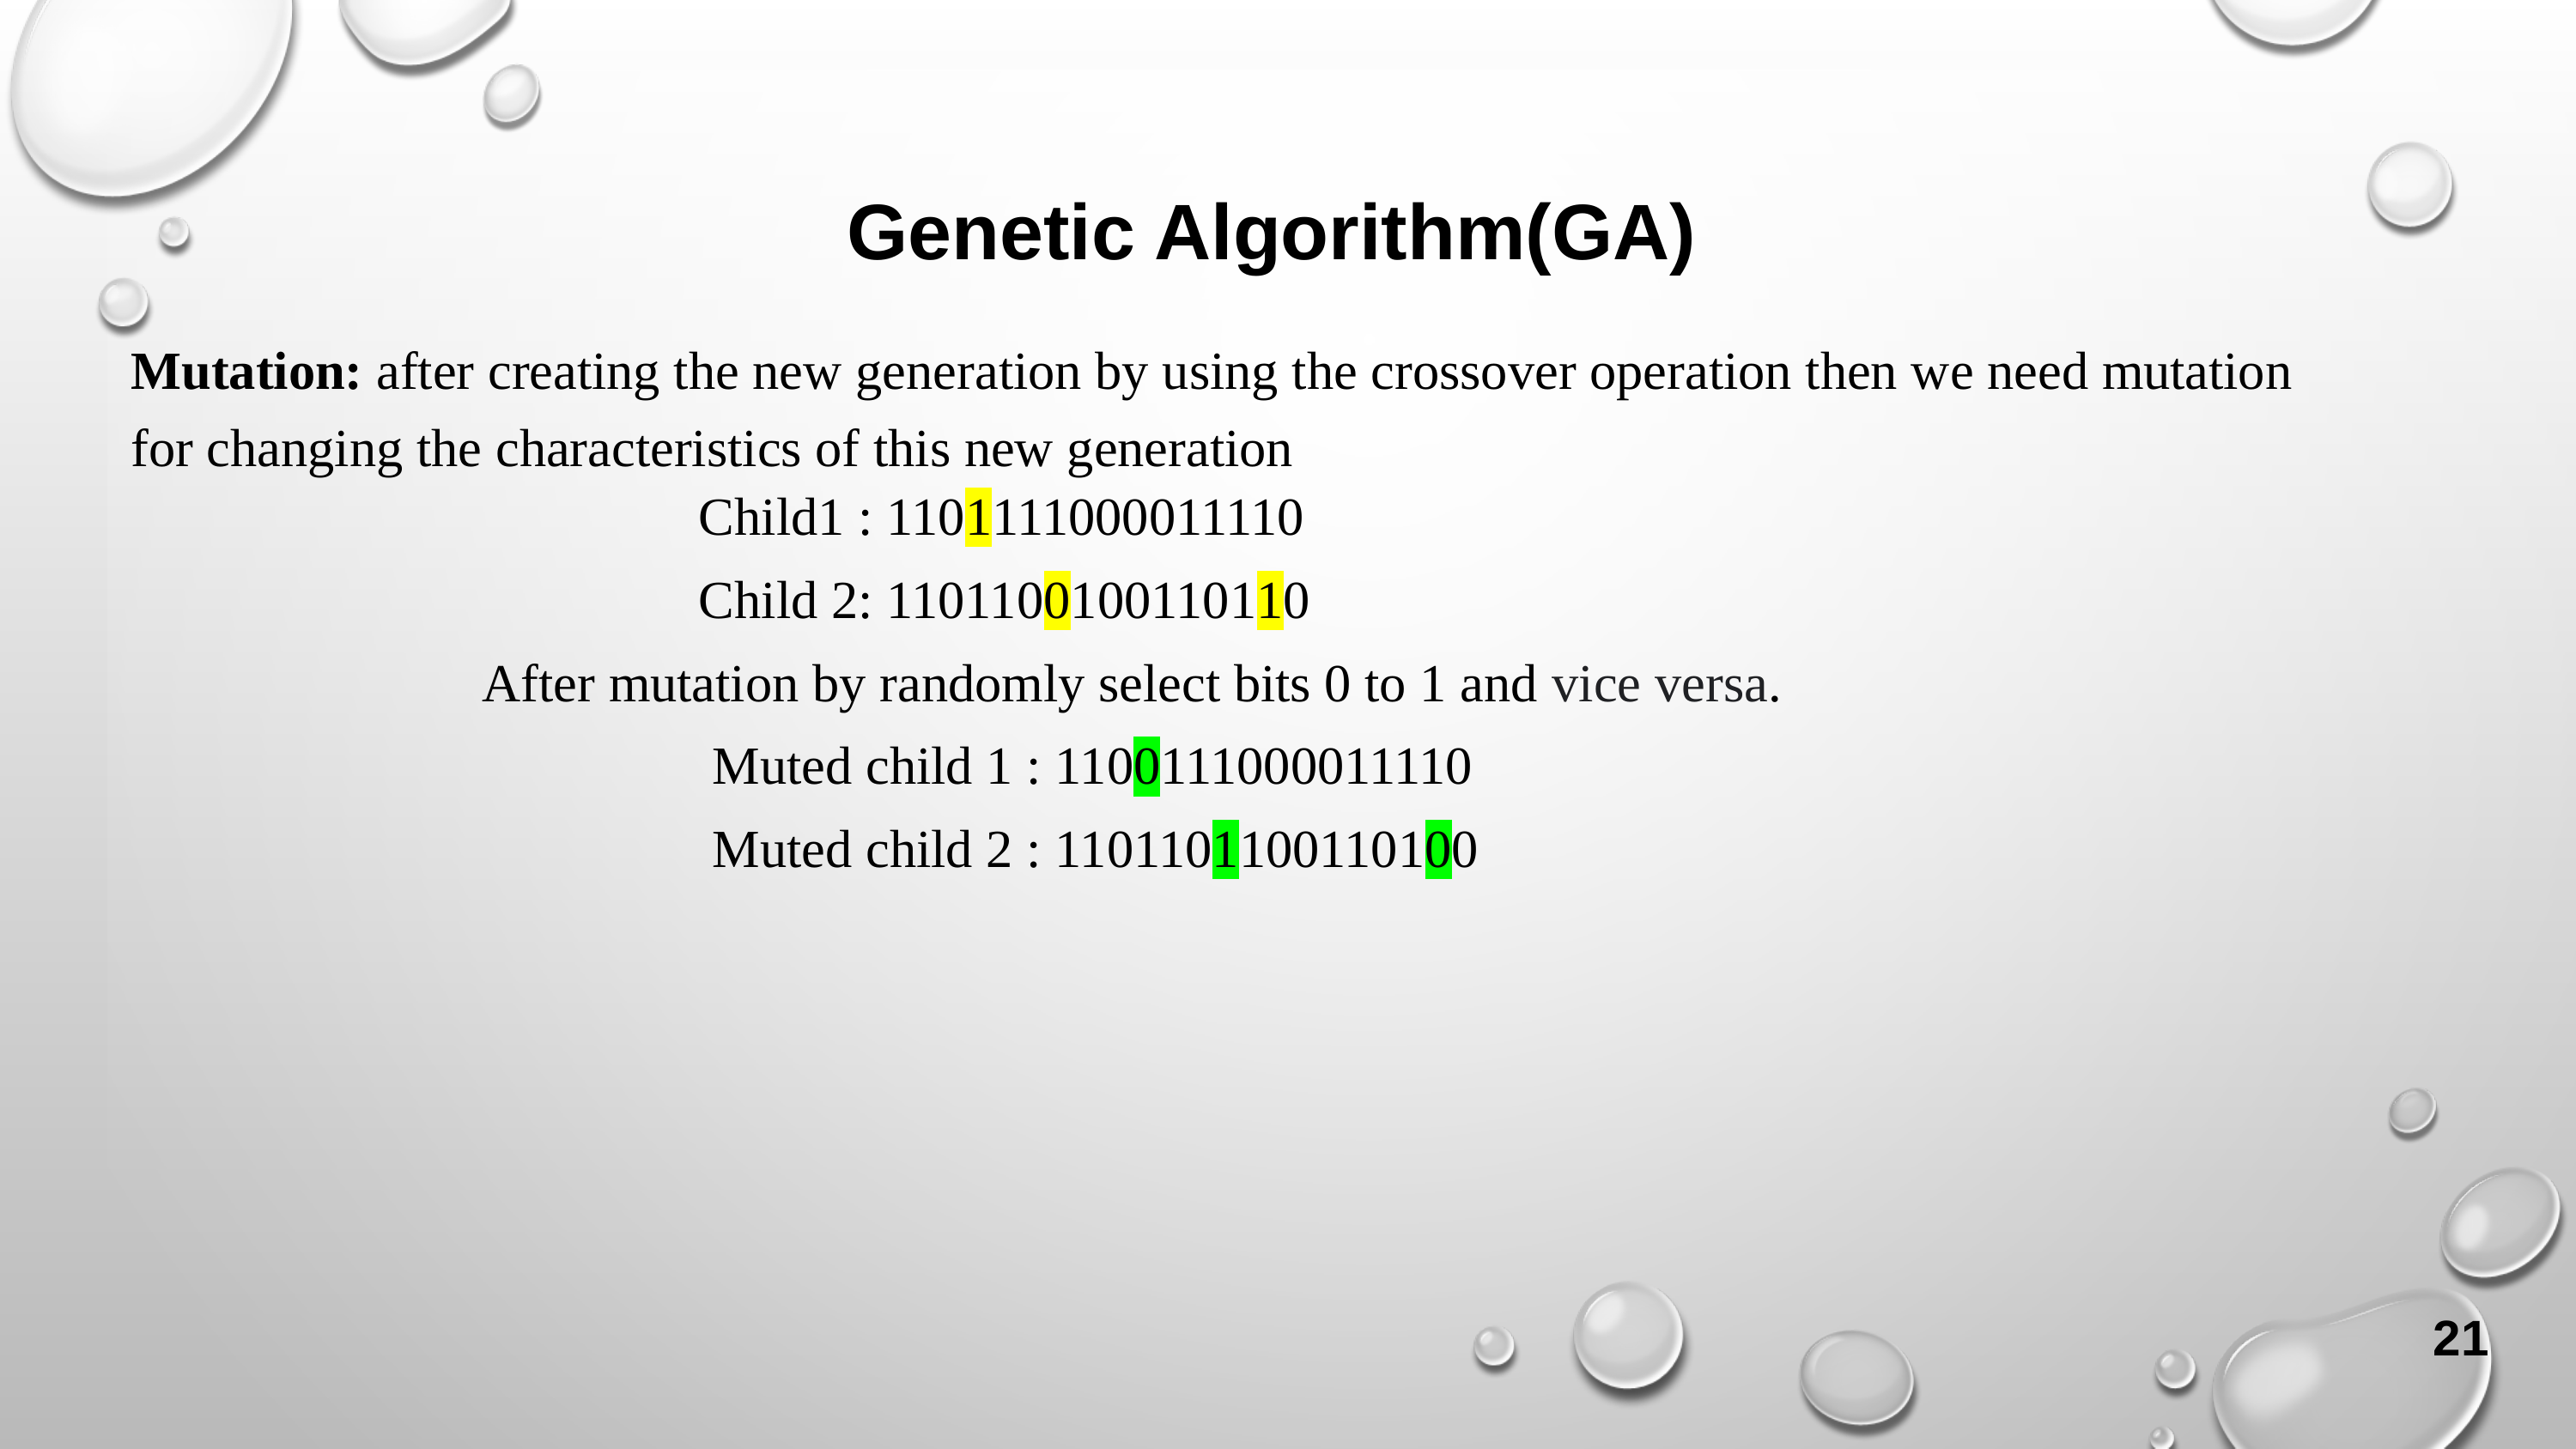

# Genetic Algorithm(GA)
Mutation: after creating the new generation by using the crossover operation then we need mutation for changing the characteristics of this new generation
                                          Child1 : 1101111000011110
                                          Child 2: 1101100100110110
                          After mutation by randomly select bits 0 to 1 and vice versa.
                                           Muted child 1 : 1100111000011110
                                           Muted child 2 : 1101101100110100

21